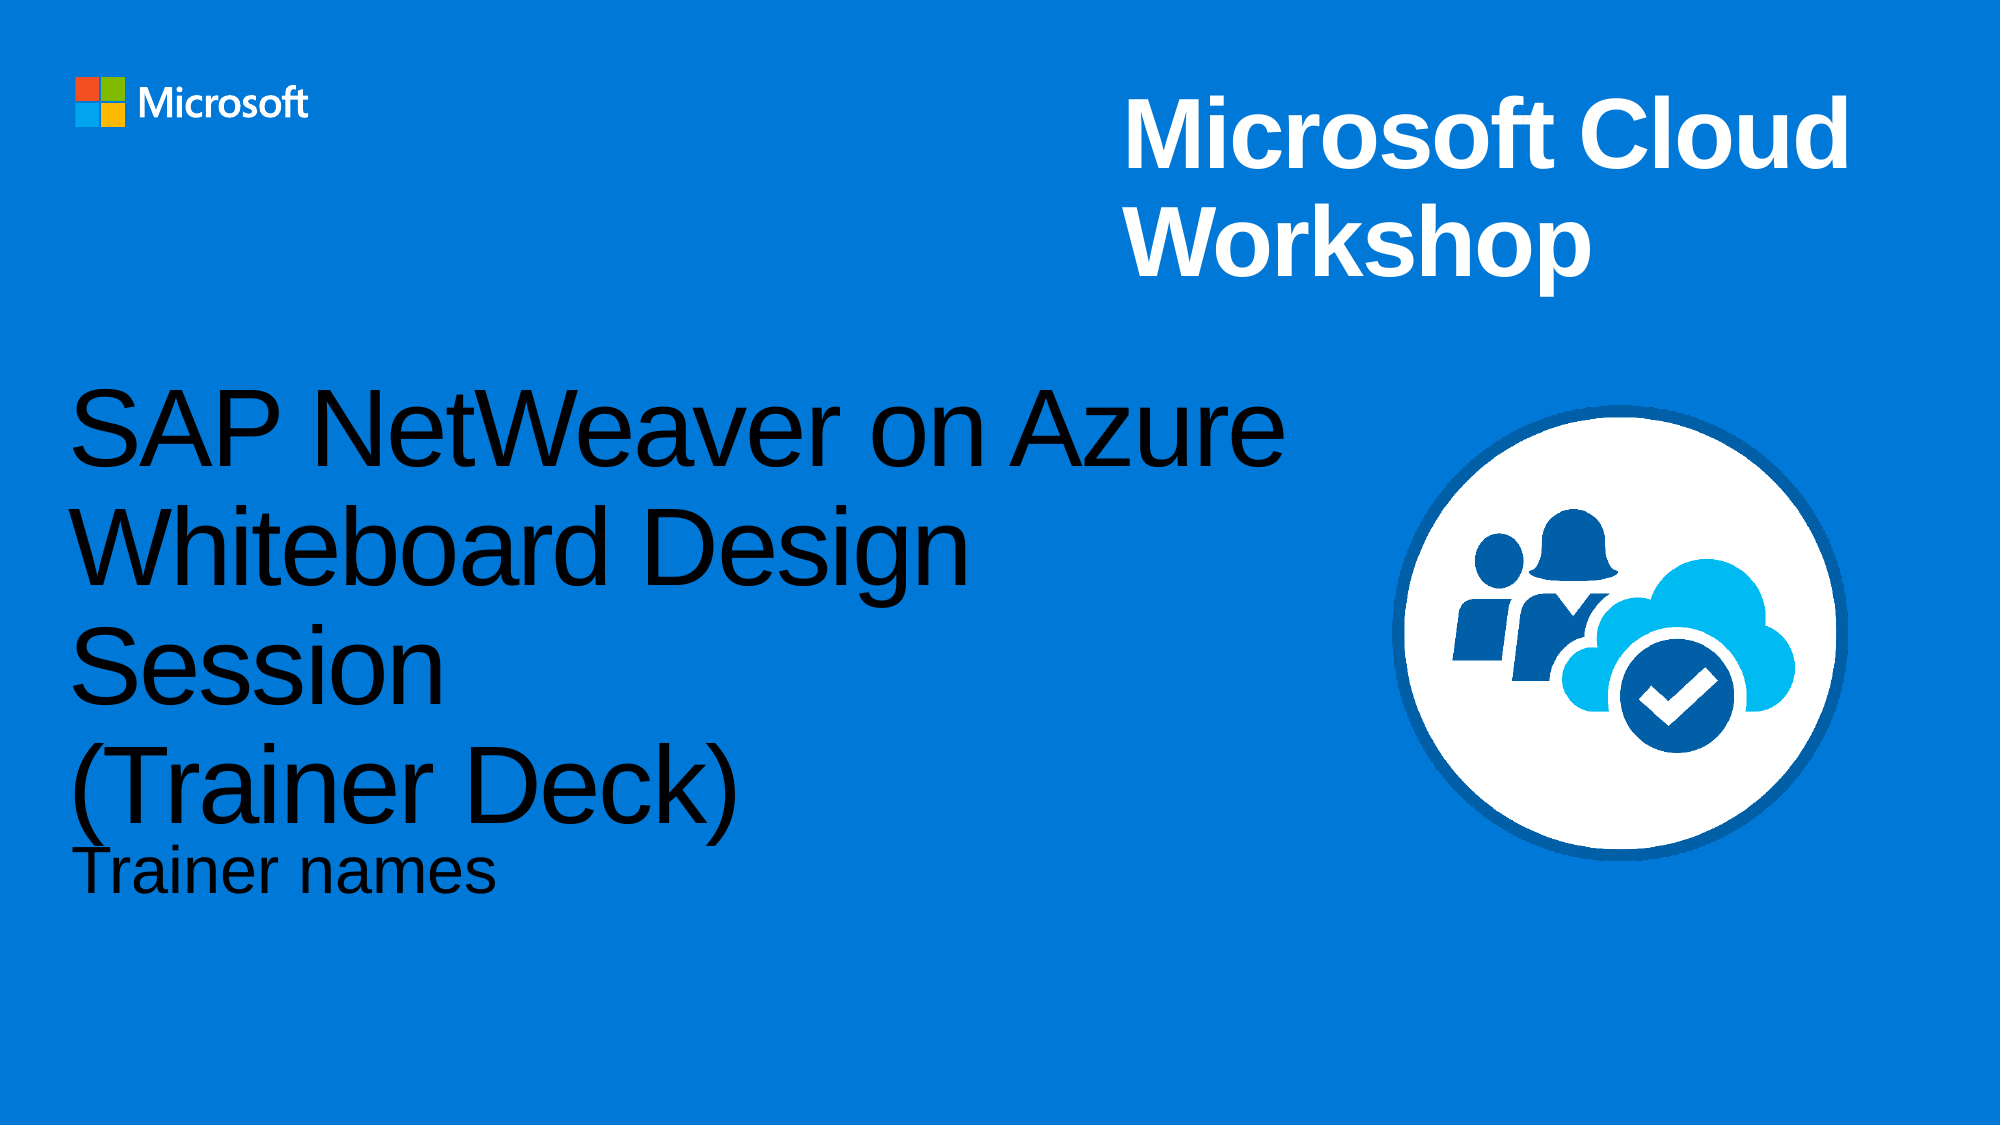

# SAP NetWeaver on Azure Whiteboard Design Session (Trainer Deck)
Trainer names